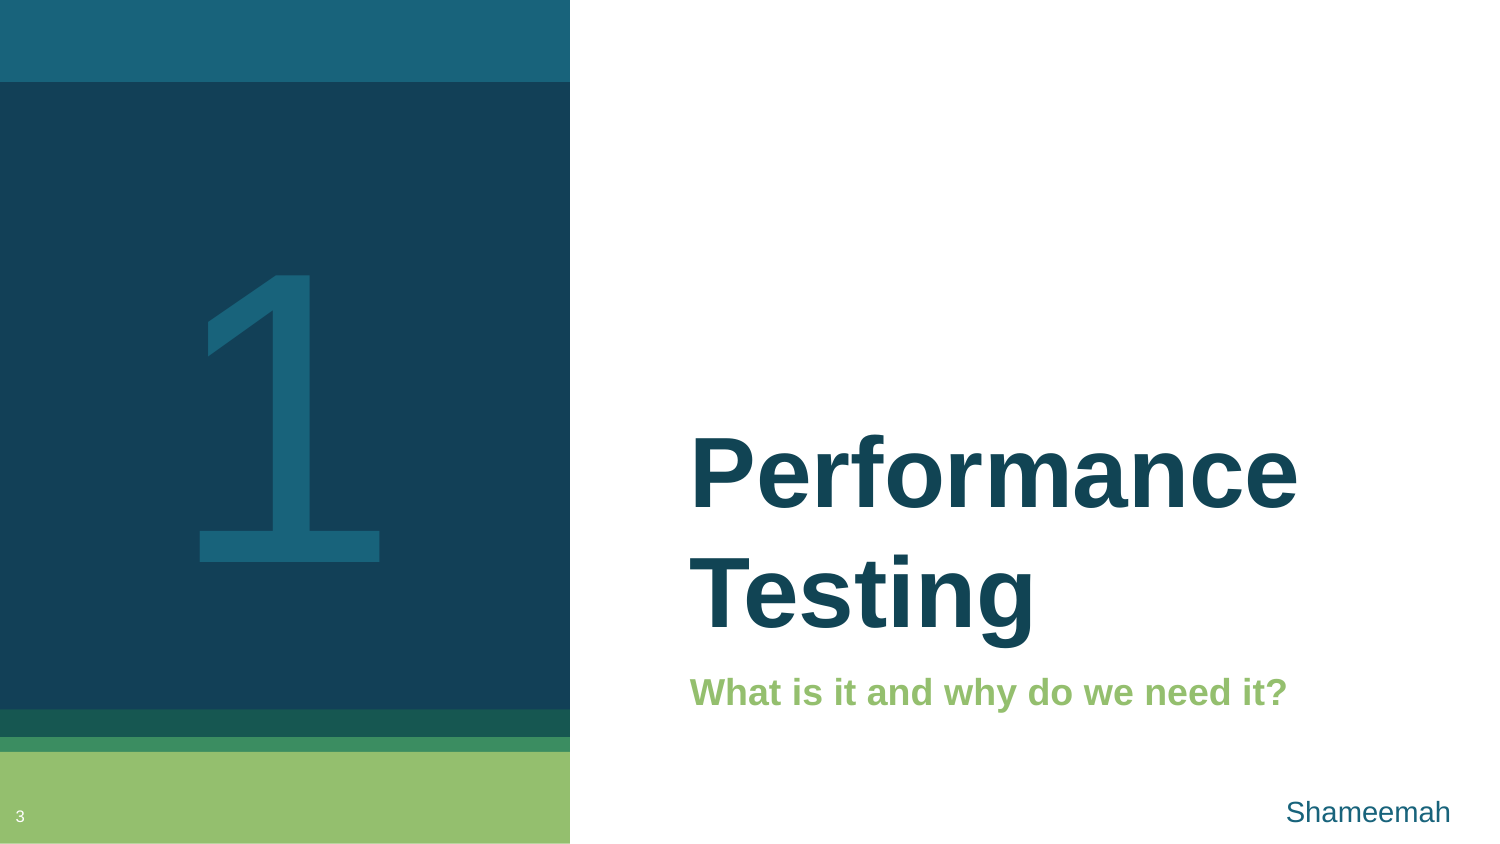

1
# Performance Testing
What is it and why do we need it?
Shameemah
3